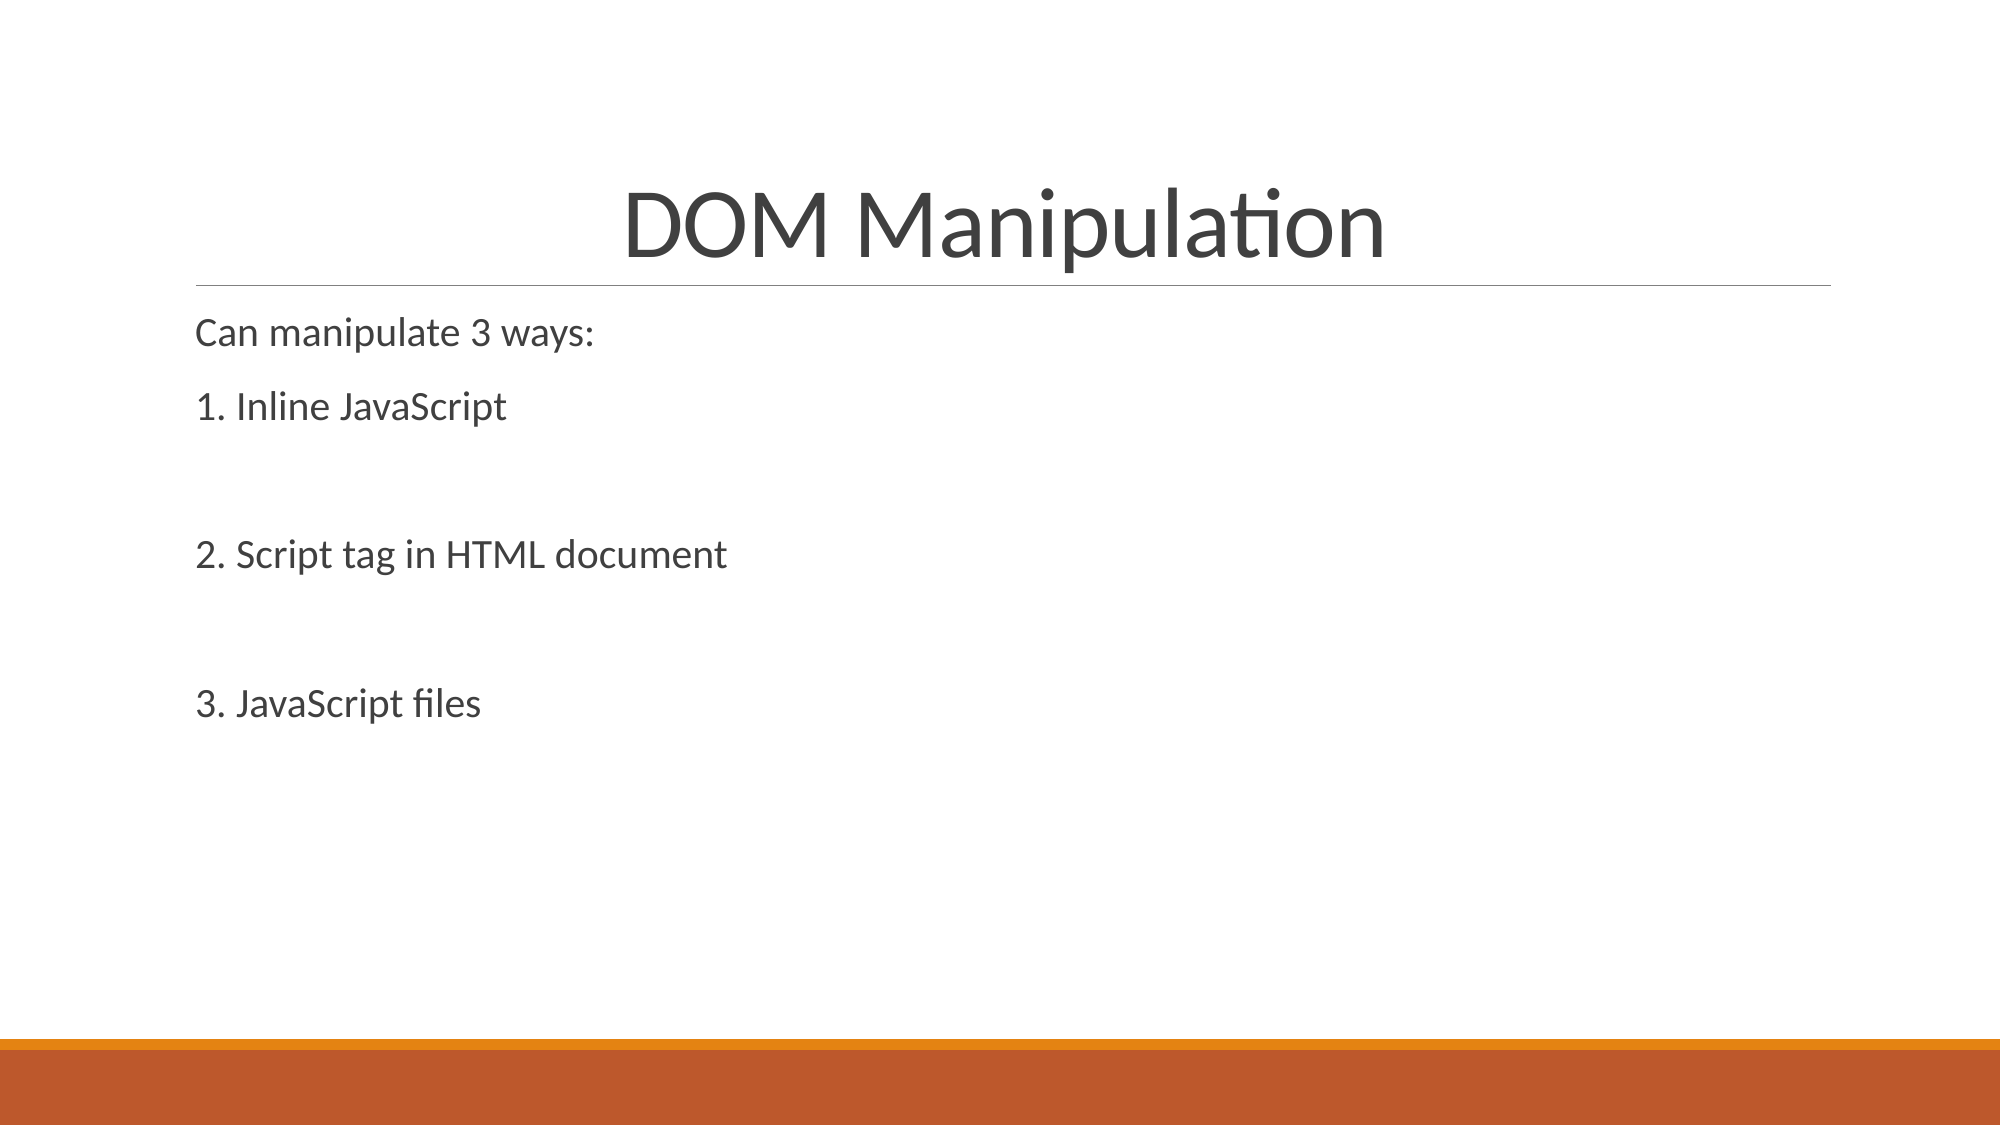

# DOM Manipulation
Can manipulate 3 ways:
1. Inline JavaScript

2. Script tag in HTML document

3. JavaScript files